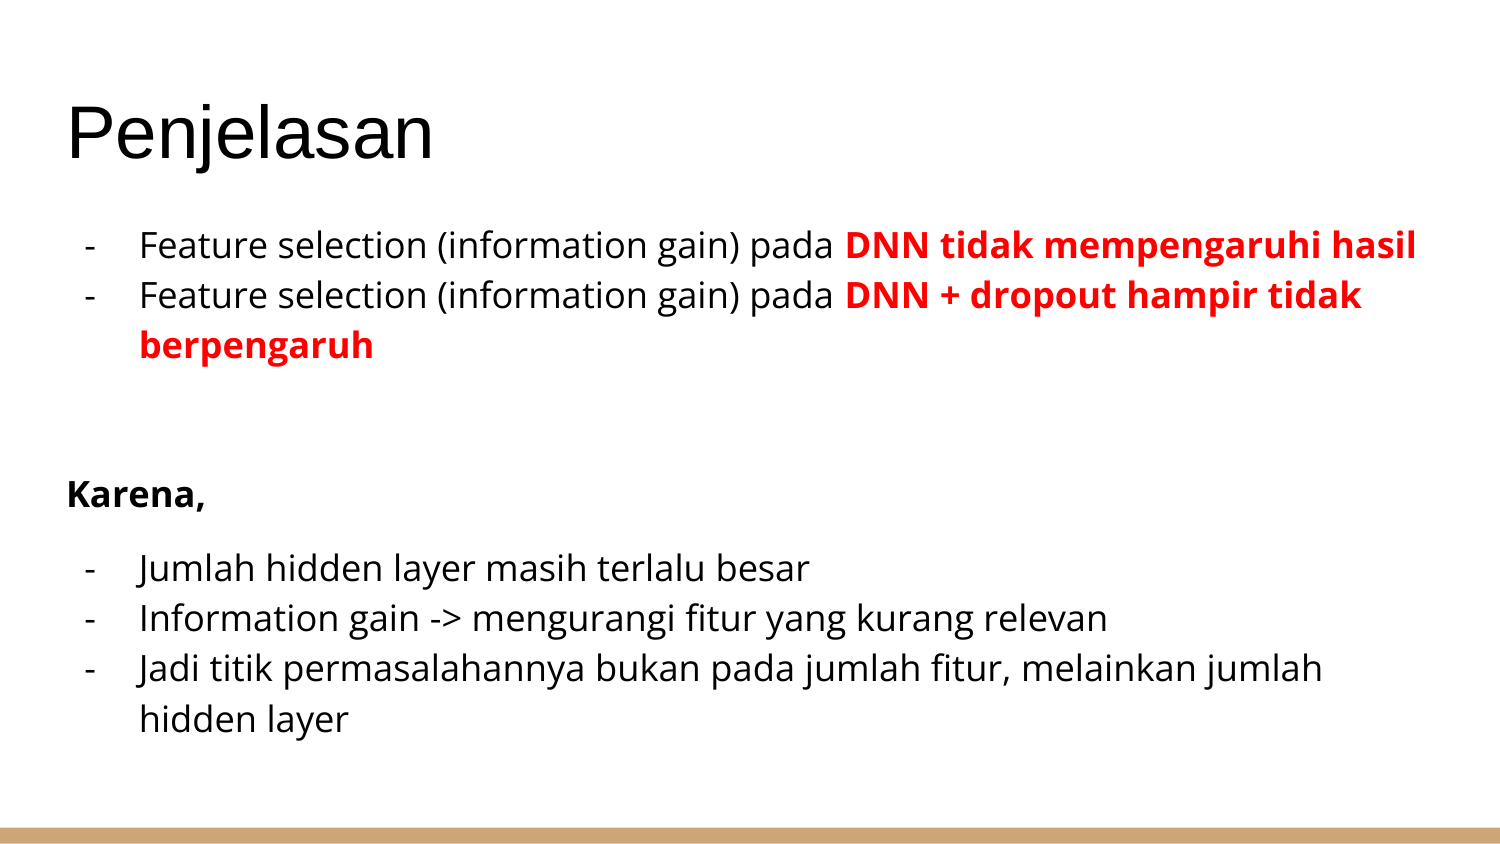

# Penjelasan
Feature selection (information gain) pada DNN tidak mempengaruhi hasil
Feature selection (information gain) pada DNN + dropout hampir tidak berpengaruh

Karena,
Jumlah hidden layer masih terlalu besar
Information gain -> mengurangi fitur yang kurang relevan
Jadi titik permasalahannya bukan pada jumlah fitur, melainkan jumlah hidden layer